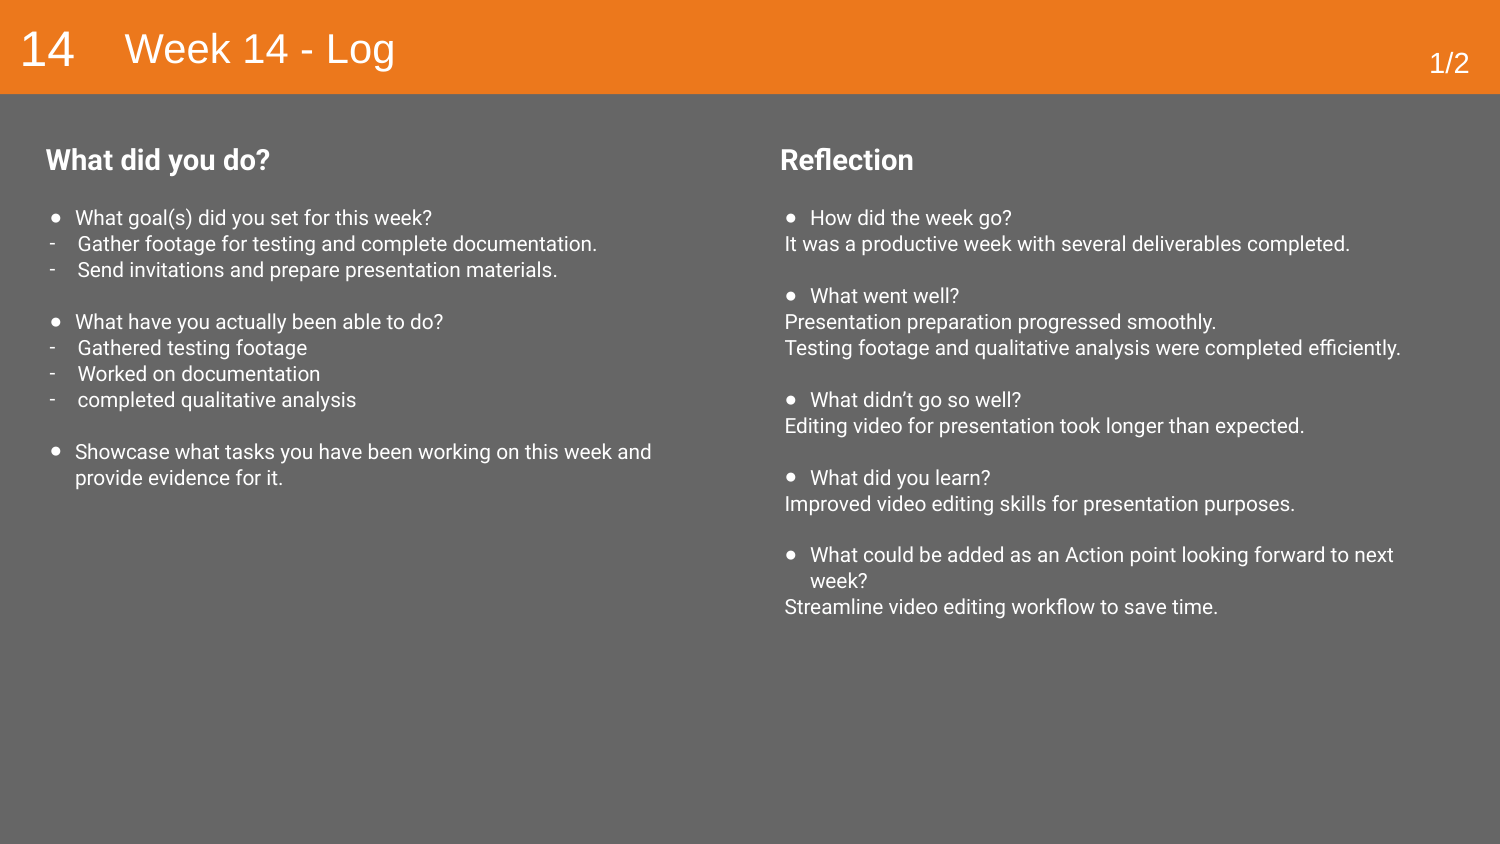

14
# Week 14 - Log
1/2

What did you do?
Reflection
What goal(s) did you set for this week?
Gather footage for testing and complete documentation.
Send invitations and prepare presentation materials.

What have you actually been able to do?
Gathered testing footage
Worked on documentation
completed qualitative analysis

Showcase what tasks you have been working on this week and provide evidence for it.
How did the week go?
It was a productive week with several deliverables completed.

What went well?
Presentation preparation progressed smoothly.
Testing footage and qualitative analysis were completed efficiently.

What didn’t go so well?
Editing video for presentation took longer than expected.

What did you learn?
Improved video editing skills for presentation purposes.

What could be added as an Action point looking forward to next week?
Streamline video editing workflow to save time.